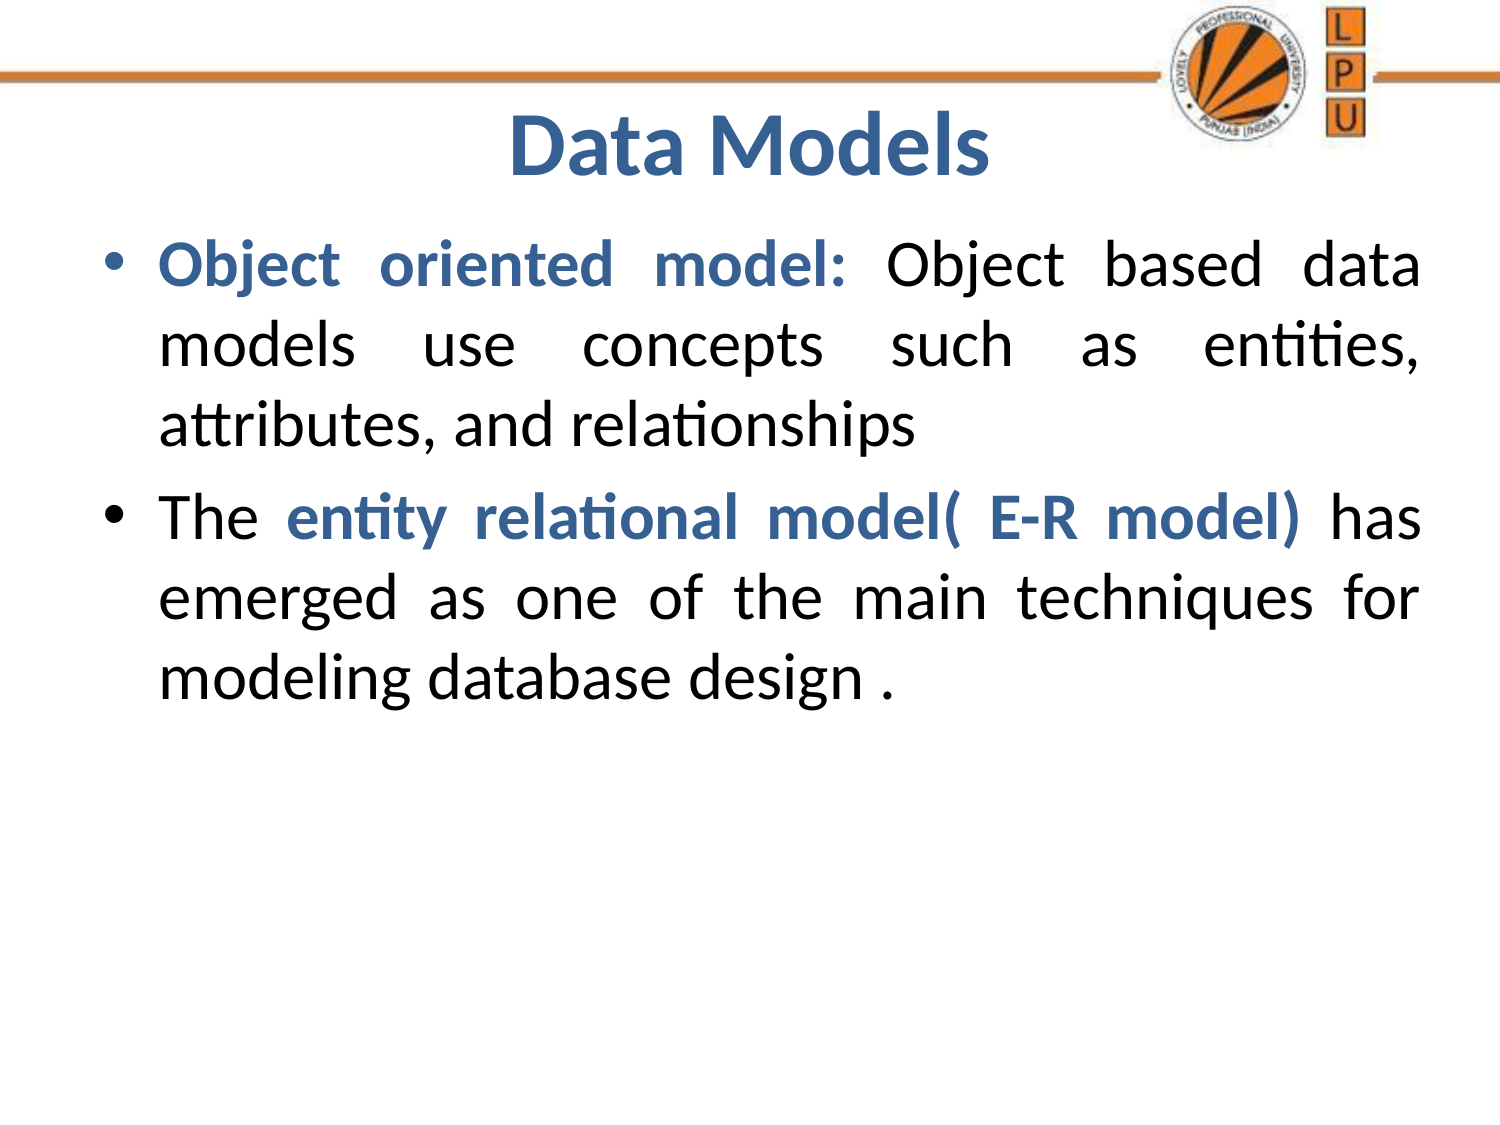

# Data Models
Object oriented model: Object based data models use concepts such as entities, attributes, and relationships
The entity relational model( E-R model) has emerged as one of the main techniques for modeling database design .